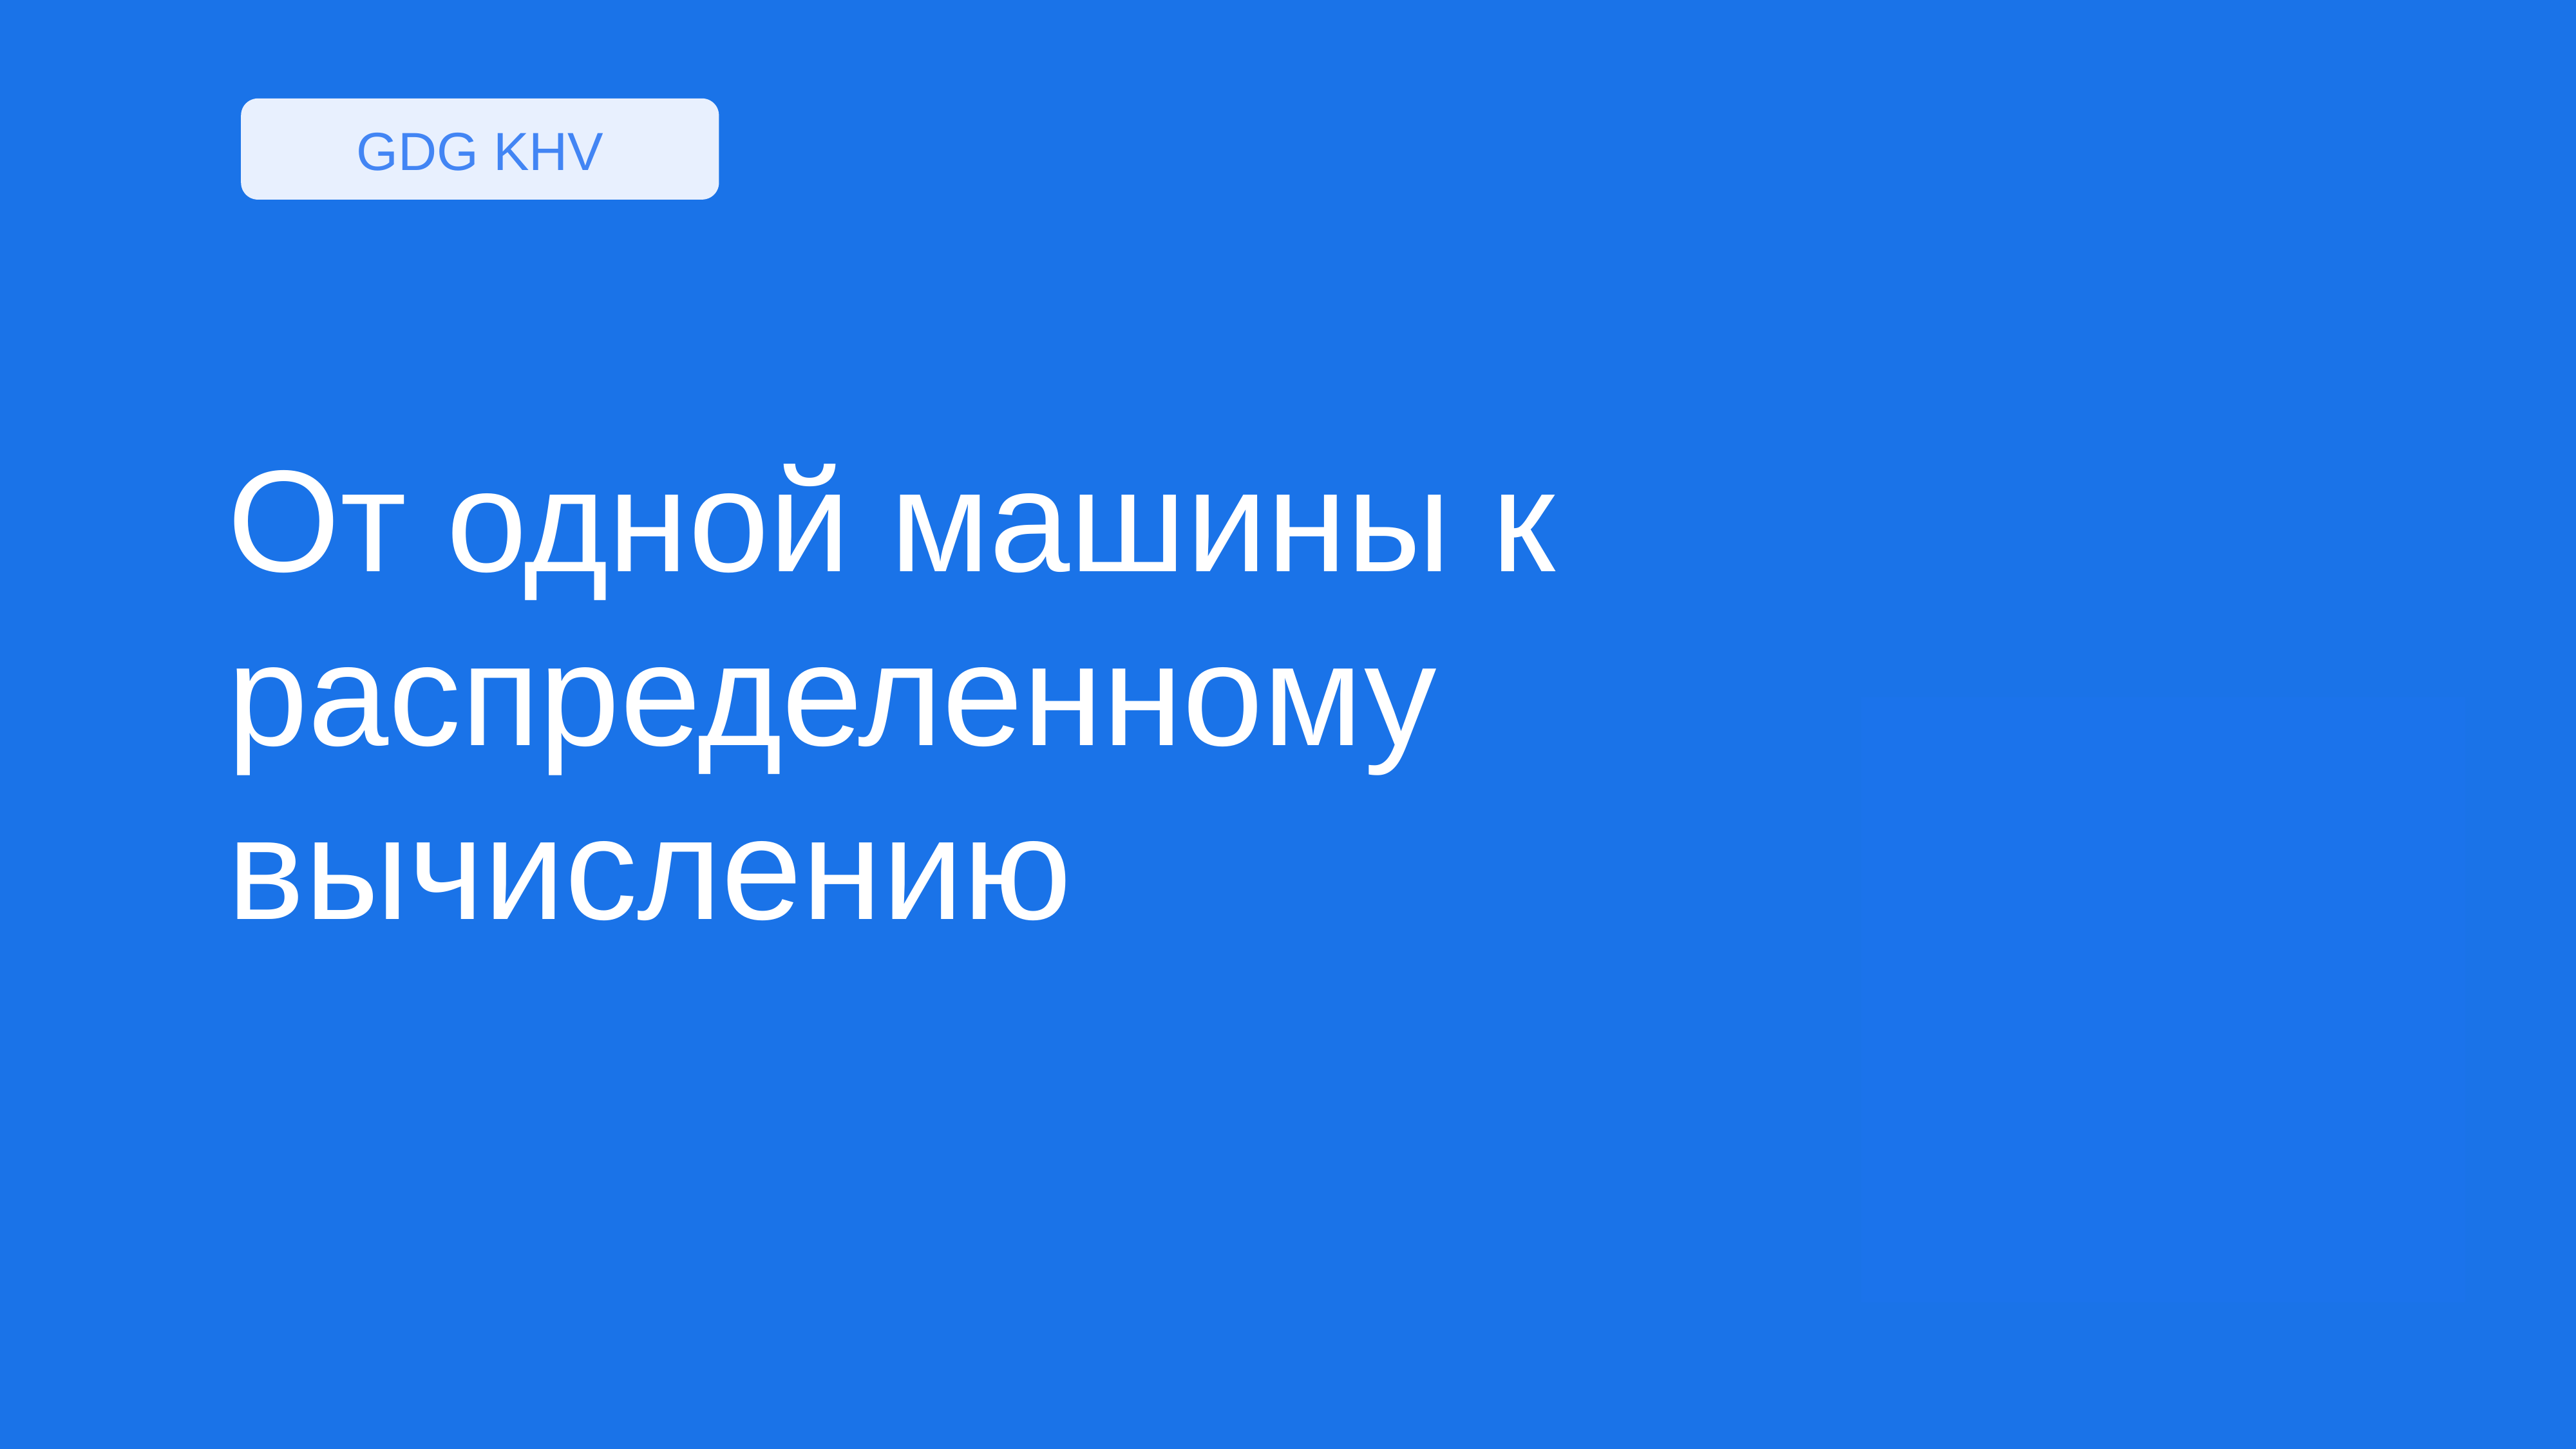

# От одной машины к распределенному вычислению